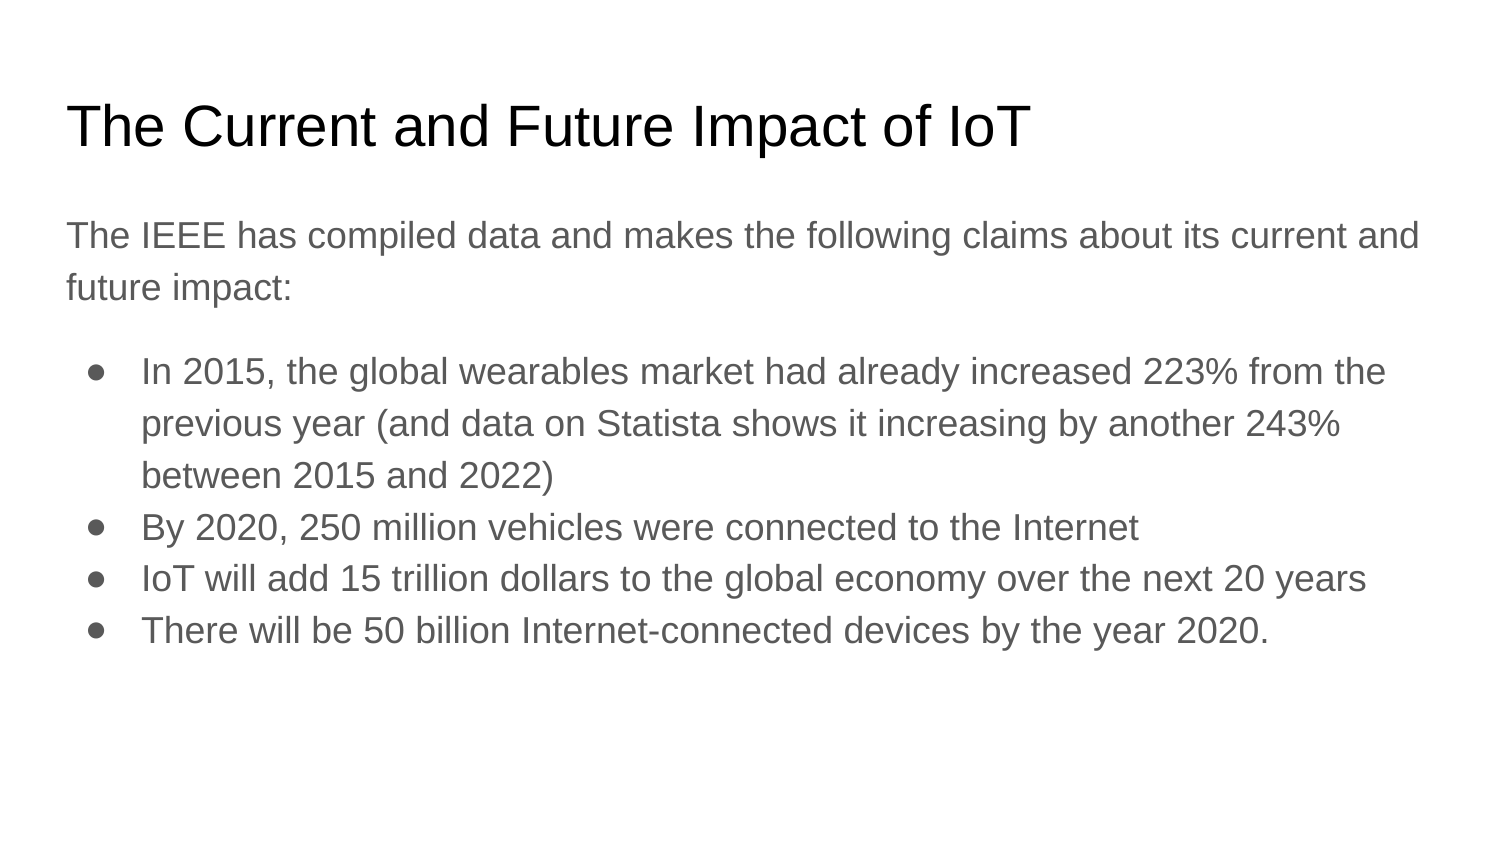

# The Current and Future Impact of IoT
The IEEE has compiled data and makes the following claims about its current and future impact:
In 2015, the global wearables market had already increased 223% from the previous year (and data on Statista shows it increasing by another 243% between 2015 and 2022)
By 2020, 250 million vehicles were connected to the Internet
IoT will add 15 trillion dollars to the global economy over the next 20 years
There will be 50 billion Internet-connected devices by the year 2020.